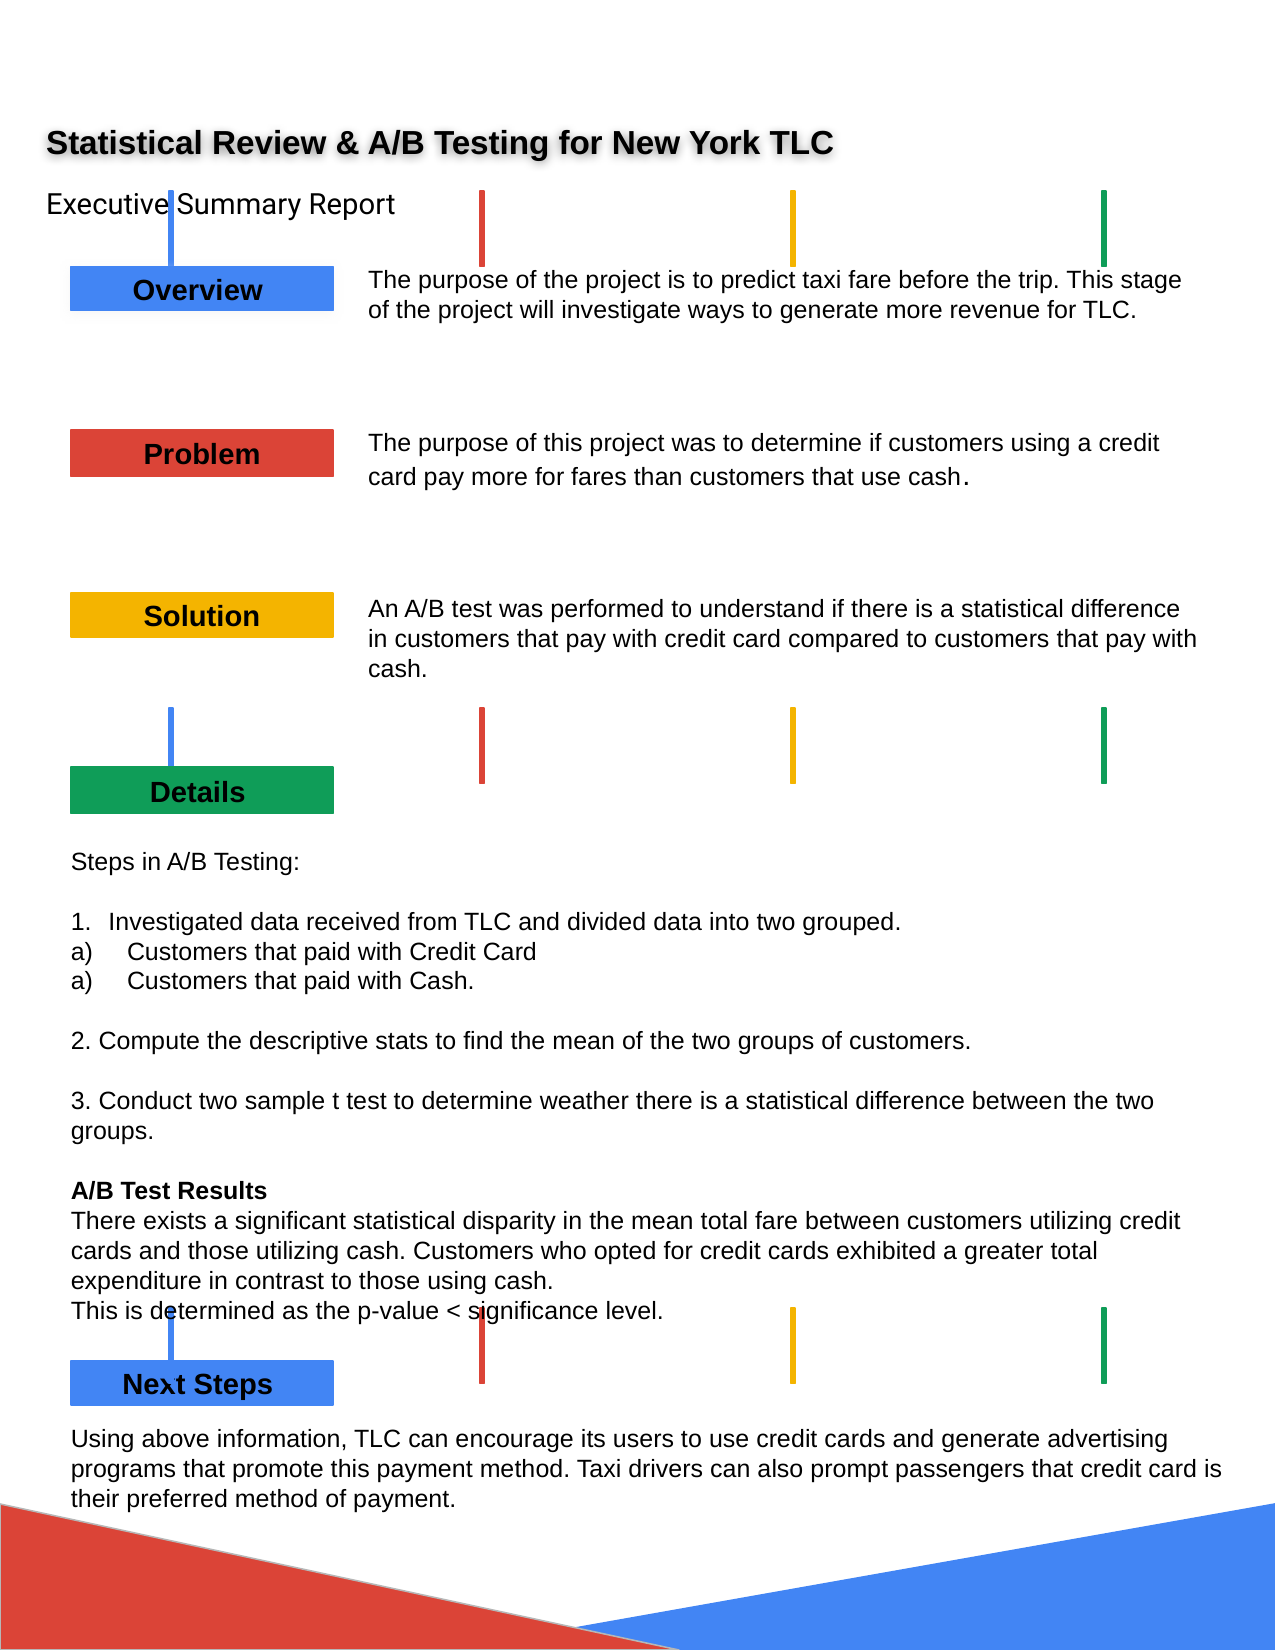

Statistical Review & A/B Testing for New York TLC
Executive Summary Report
The purpose of the project is to predict taxi fare before the trip. This stage of the project will investigate ways to generate more revenue for TLC.
The purpose of this project was to determine if customers using a credit card pay more for fares than customers that use cash.
An A/B test was performed to understand if there is a statistical difference in customers that pay with credit card compared to customers that pay with cash.
Steps in A/B Testing:

Investigated data received from TLC and divided data into two grouped.
Customers that paid with Credit Card
Customers that paid with Cash.

2. Compute the descriptive stats to find the mean of the two groups of customers.

3. Conduct two sample t test to determine weather there is a statistical difference between the two groups.

A/B Test Results
There exists a significant statistical disparity in the mean total fare between customers utilizing credit cards and those utilizing cash. Customers who opted for credit cards exhibited a greater total expenditure in contrast to those using cash.
This is determined as the p-value < significance level.
Using above information, TLC can encourage its users to use credit cards and generate advertising programs that promote this payment method. Taxi drivers can also prompt passengers that credit card is their preferred method of payment.